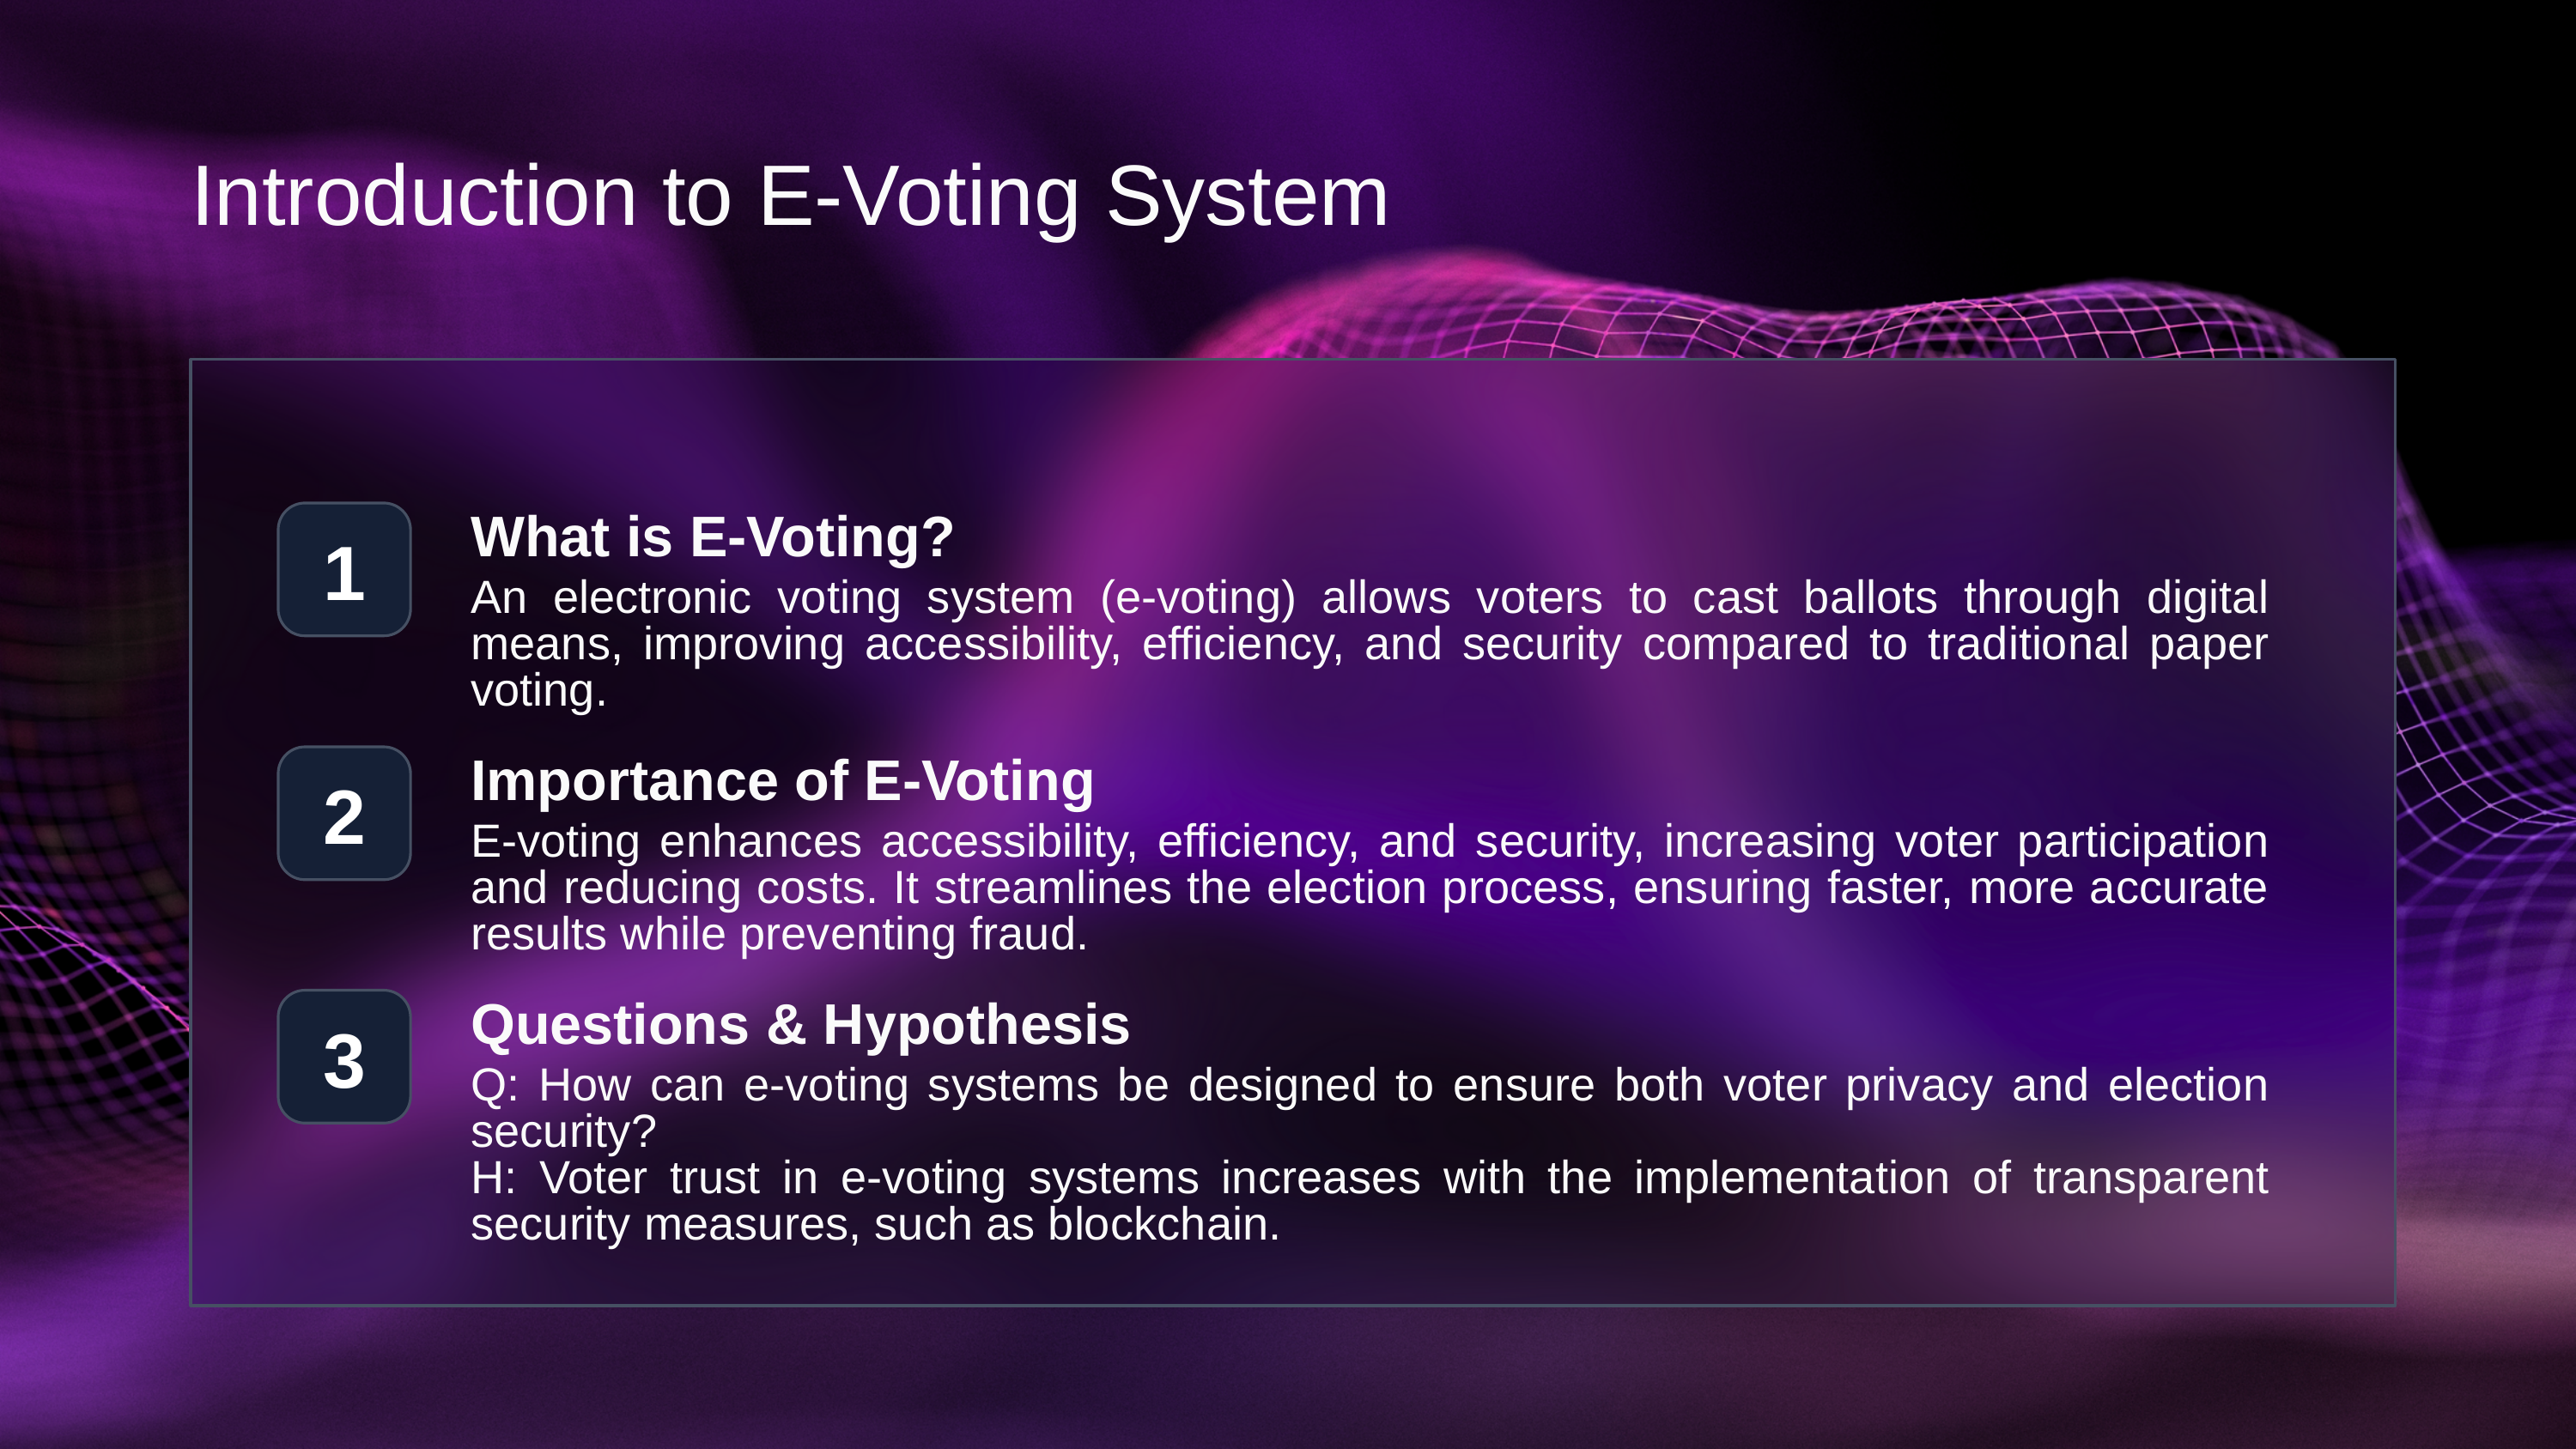

Introduction to E-Voting System

1
What is E-Voting?
An electronic voting system (e-voting) allows voters to cast ballots through digital means, improving accessibility, efficiency, and security compared to traditional paper voting.

2
Importance of E-Voting
E-voting enhances accessibility, efficiency, and security, increasing voter participation and reducing costs. It streamlines the election process, ensuring faster, more accurate results while preventing fraud.

3
Questions & Hypothesis
Q: How can e-voting systems be designed to ensure both voter privacy and election security?
H: Voter trust in e-voting systems increases with the implementation of transparent security measures, such as blockchain.